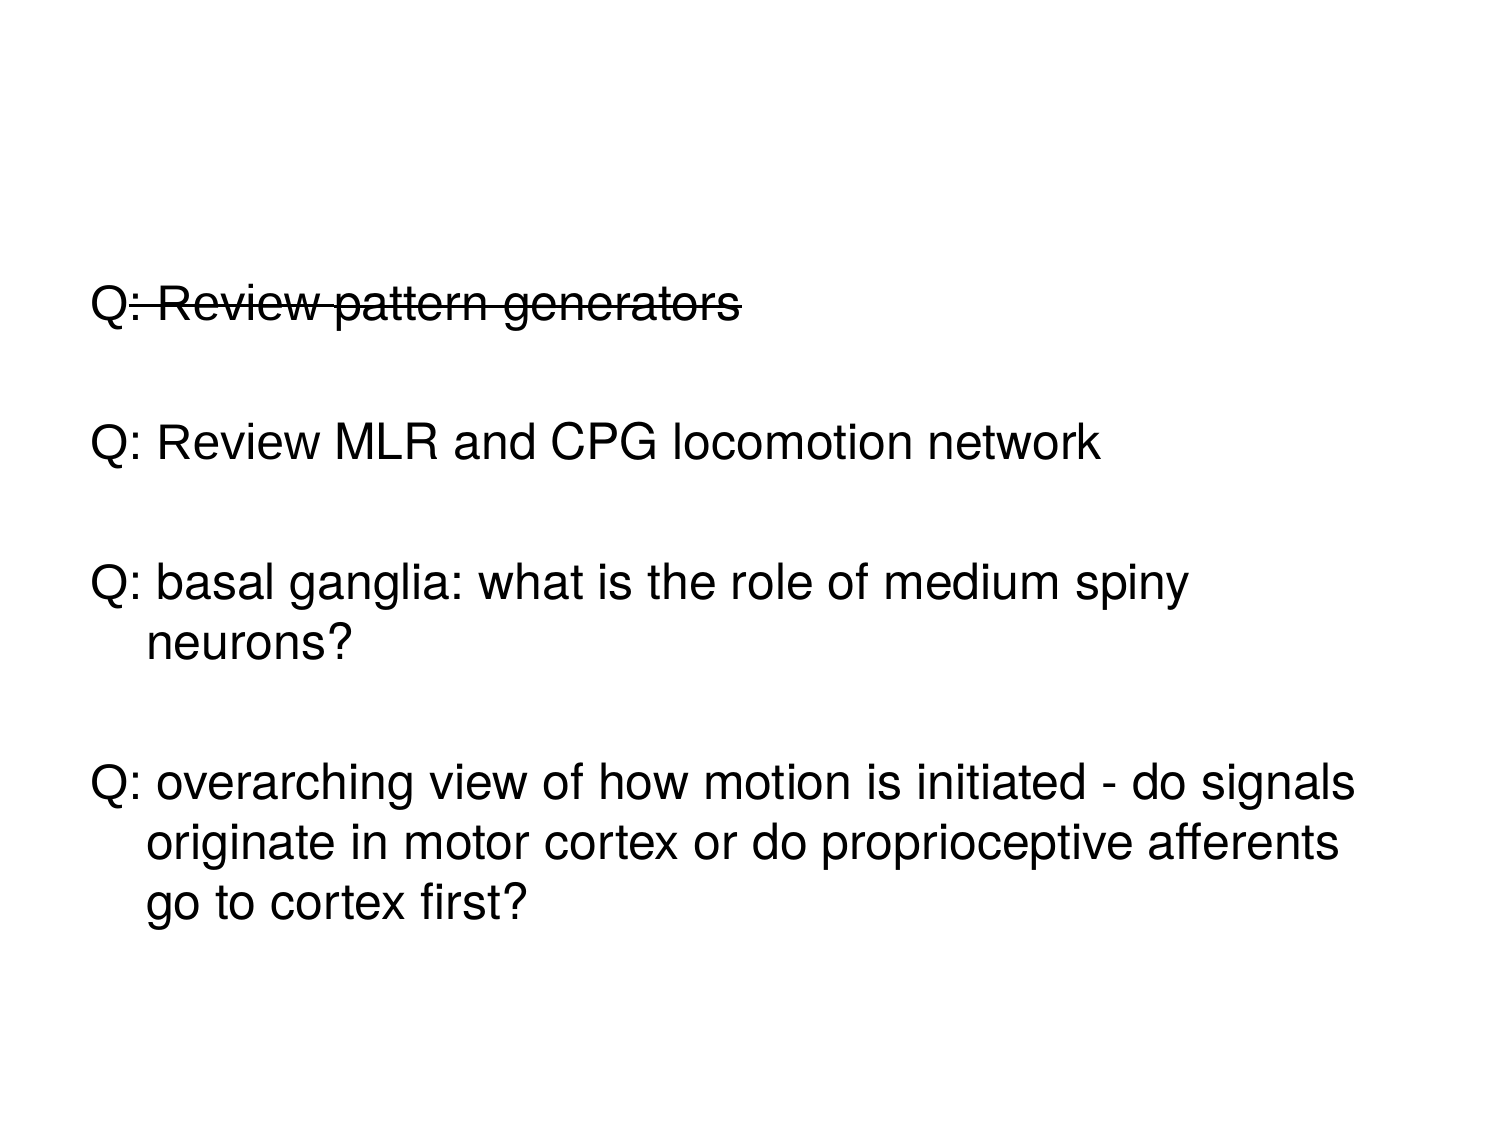

#
Q: Review pattern generators

Q: Review MLR and CPG locomotion network

Q: basal ganglia: what is the role of medium spiny neurons?

Q: overarching view of how motion is initiated - do signals originate in motor cortex or do proprioceptive afferents go to cortex first?